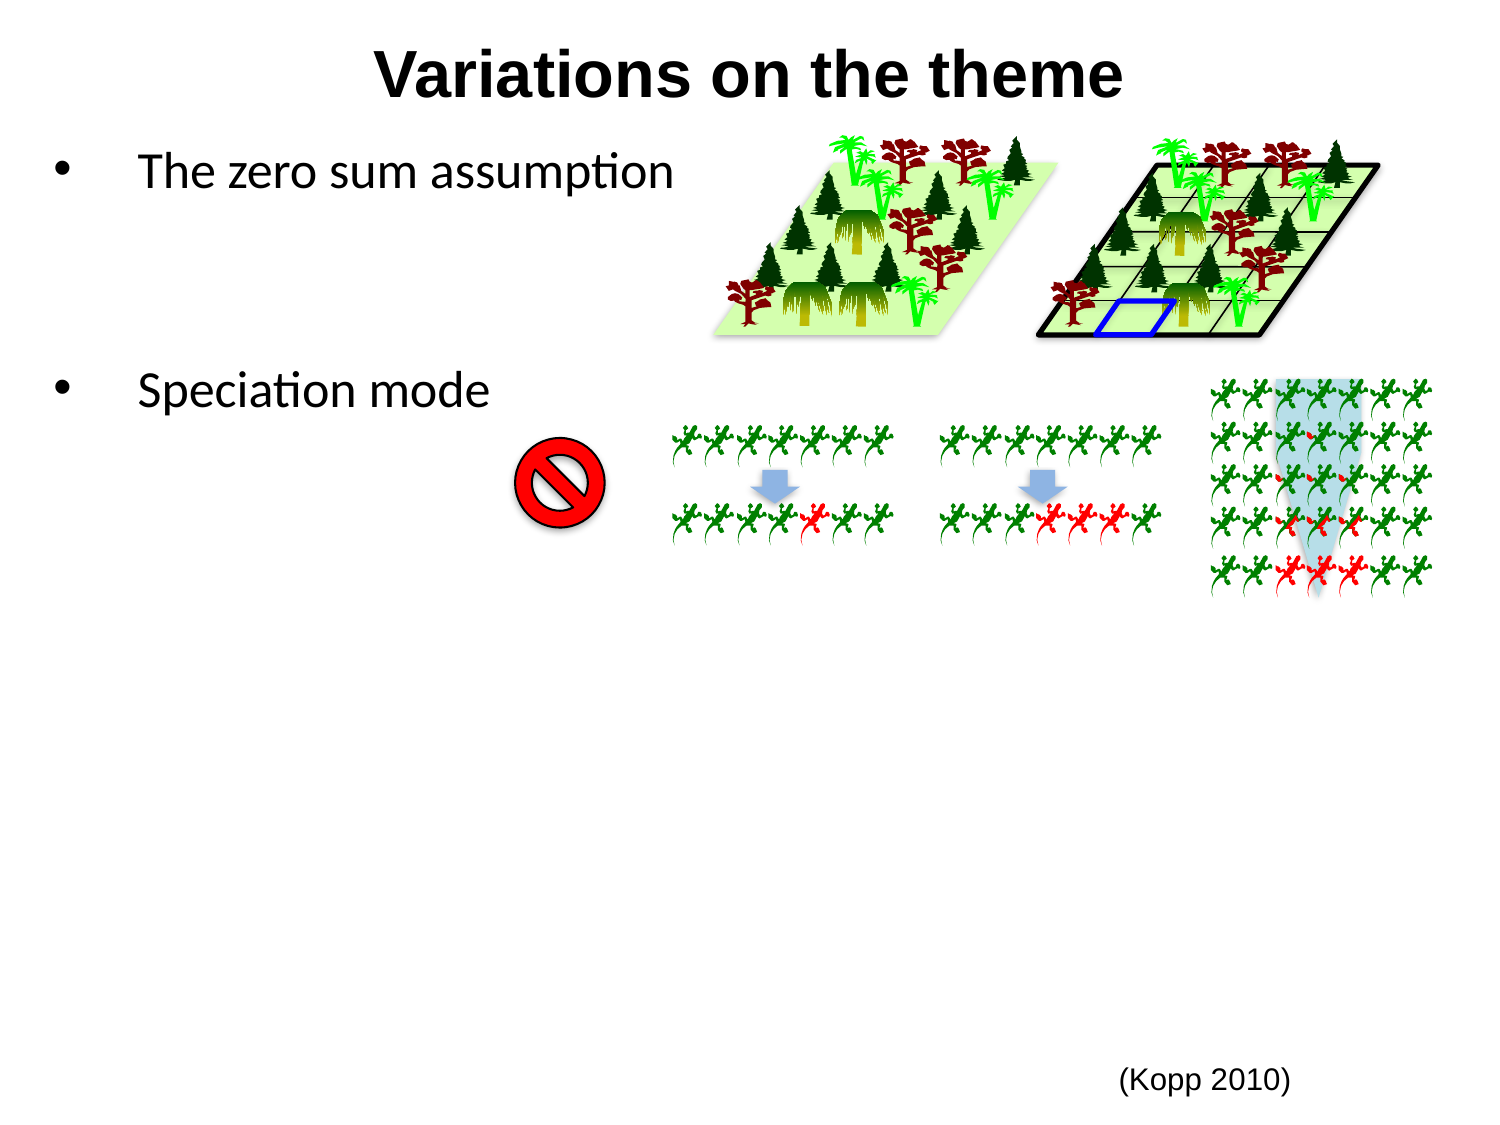

Variations on the theme

The zero sum assumption

Speciation mode

(Kopp 2010)